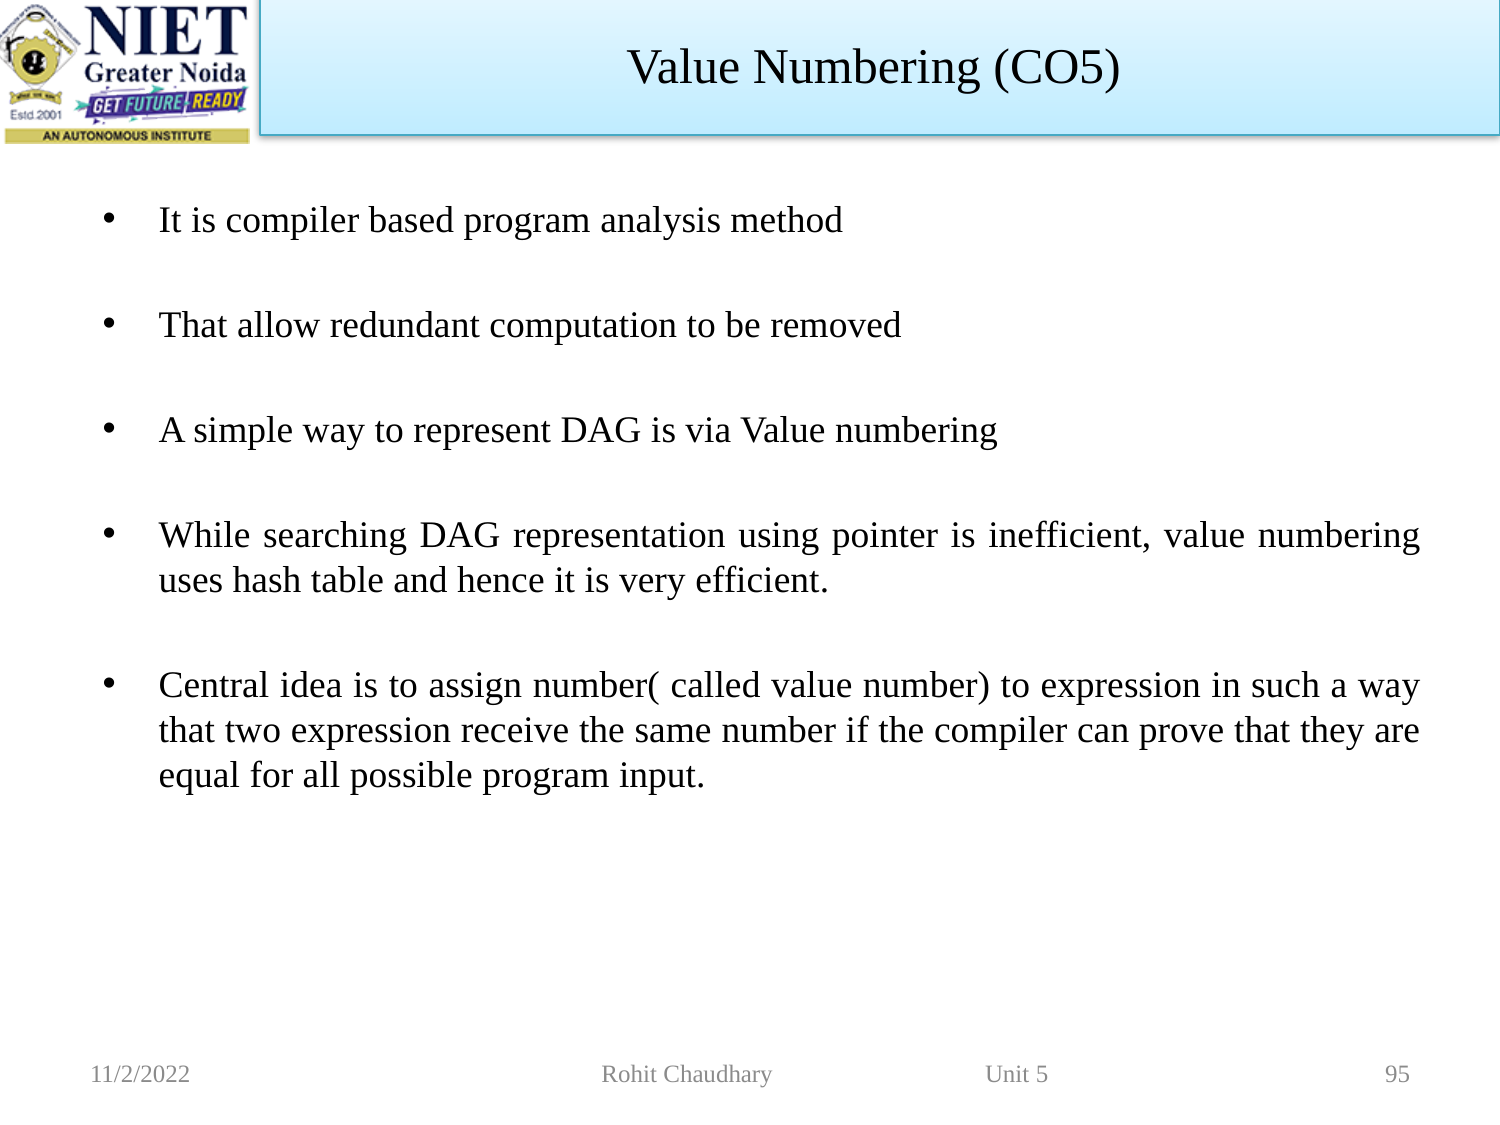

Value Numbering (CO5)
It is compiler based program analysis method

That allow redundant computation to be removed

A simple way to represent DAG is via Value numbering

While searching DAG representation using pointer is inefficient, value numbering uses hash table and hence it is very efficient.

Central idea is to assign number( called value number) to expression in such a way that two expression receive the same number if the compiler can prove that they are equal for all possible program input.

11/2/2022
Rohit Chaudhary                                  Unit 5
95